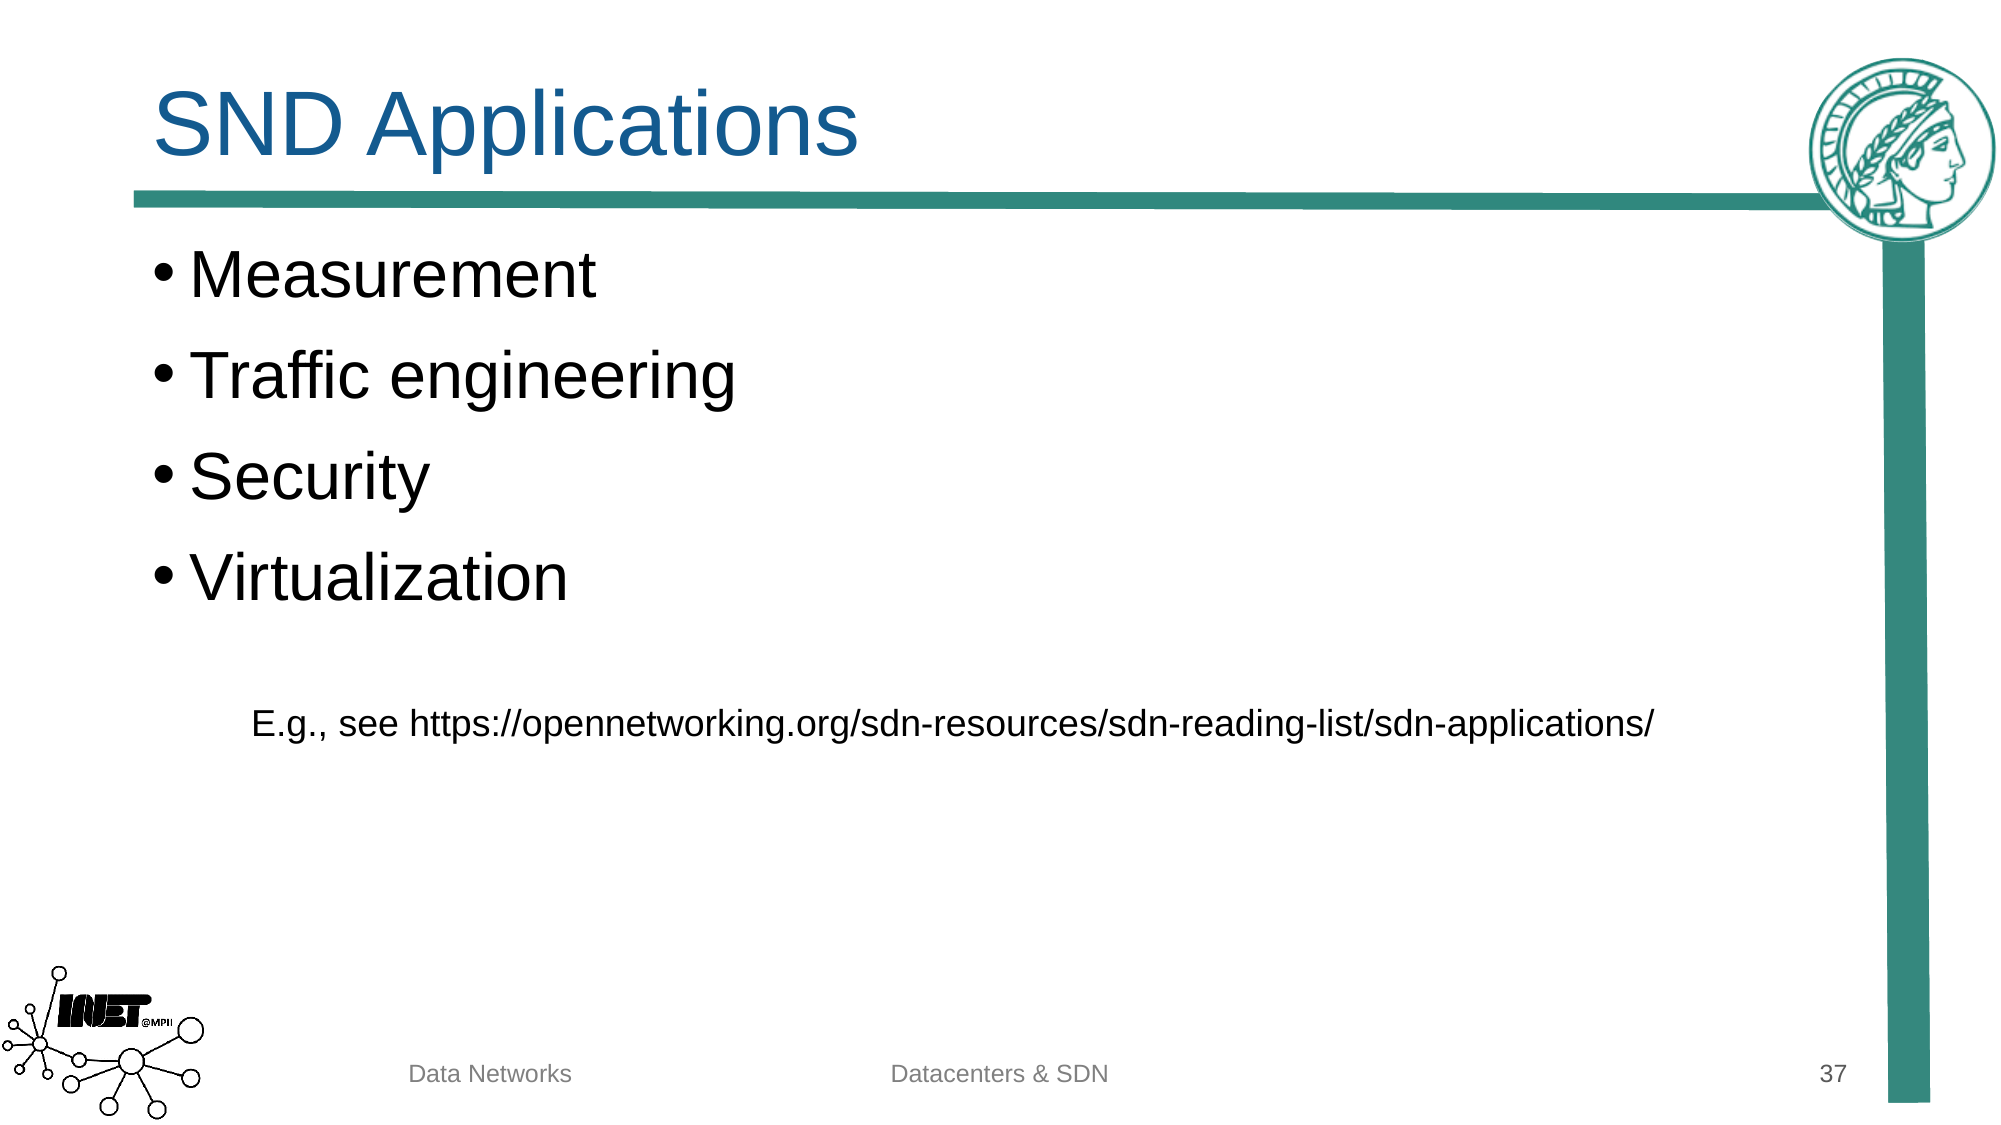

# SND Applications
Measurement
Traffic engineering
Security
Virtualization
E.g., see https://opennetworking.org/sdn-resources/sdn-reading-list/sdn-applications/
Data Networks
Datacenters & SDN
37